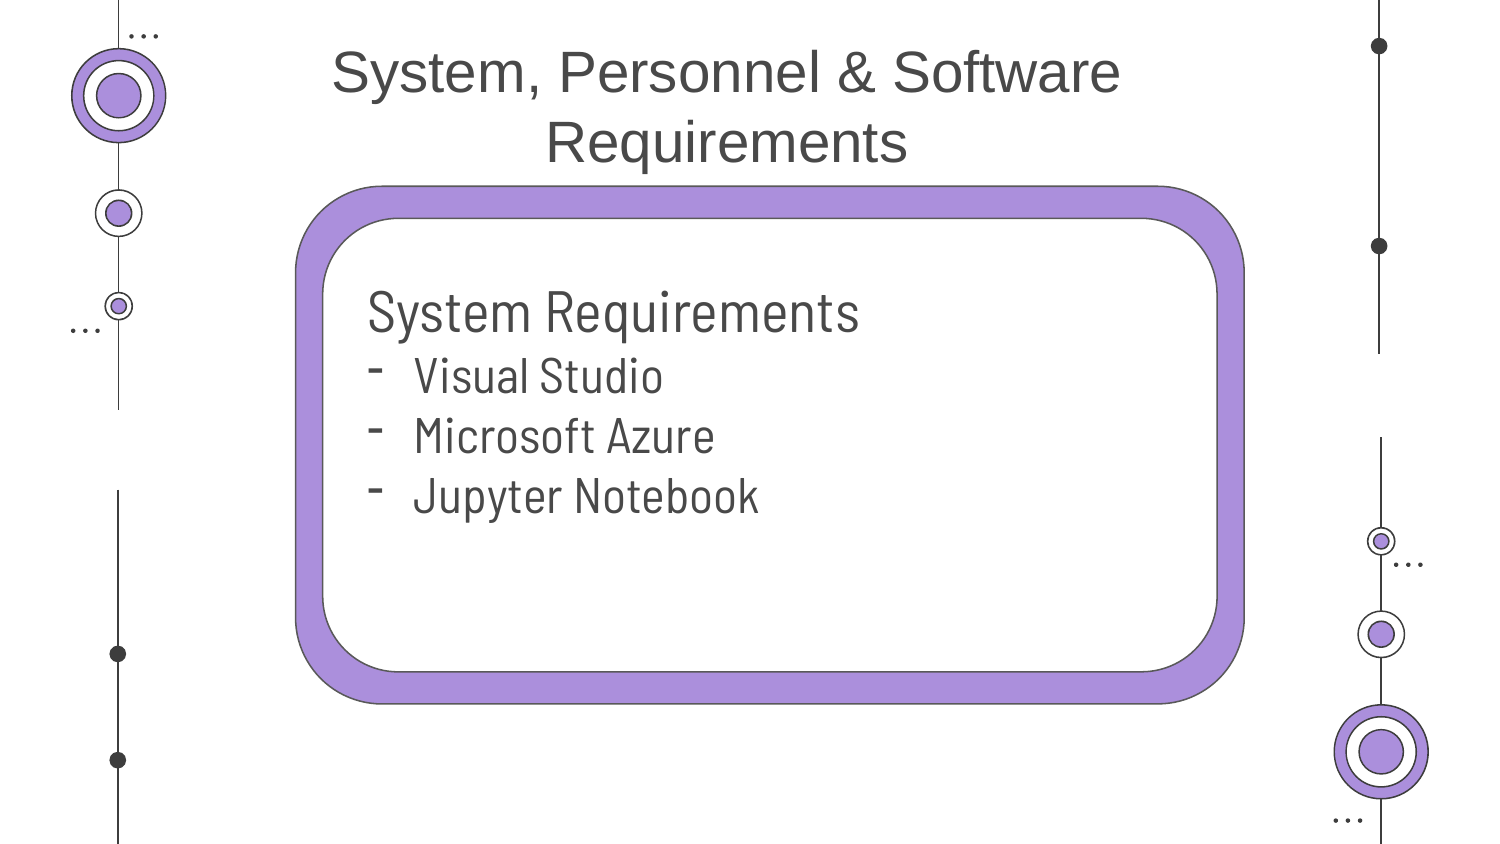

# System, Personnel & Software Requirements

System Requirements
Visual Studio
Microsoft Azure
Jupyter Notebook